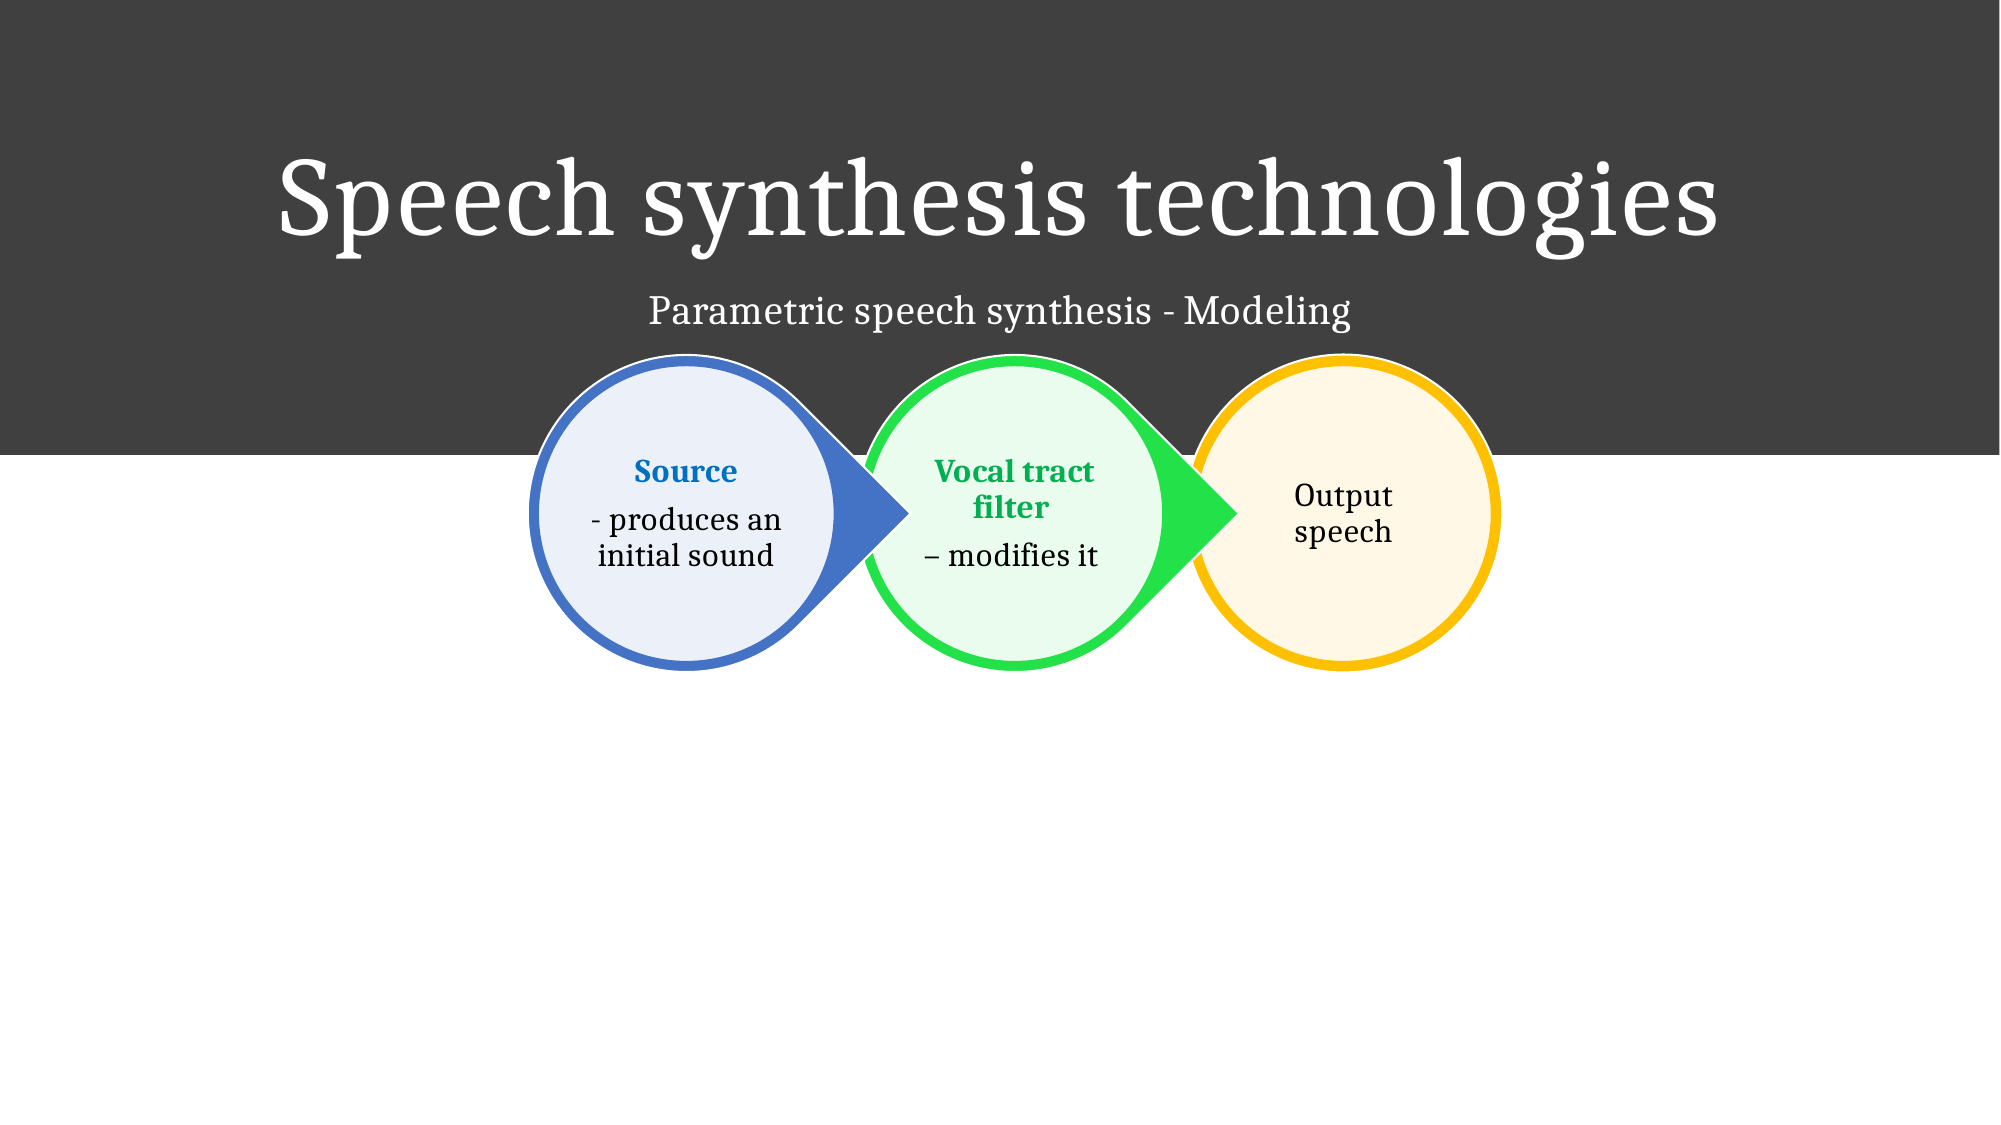

# Speech synthesis technologies
Output speech
Vocal tract filter
– modifies it
Source
- produces an initial sound
Parametric speech synthesis - Modeling